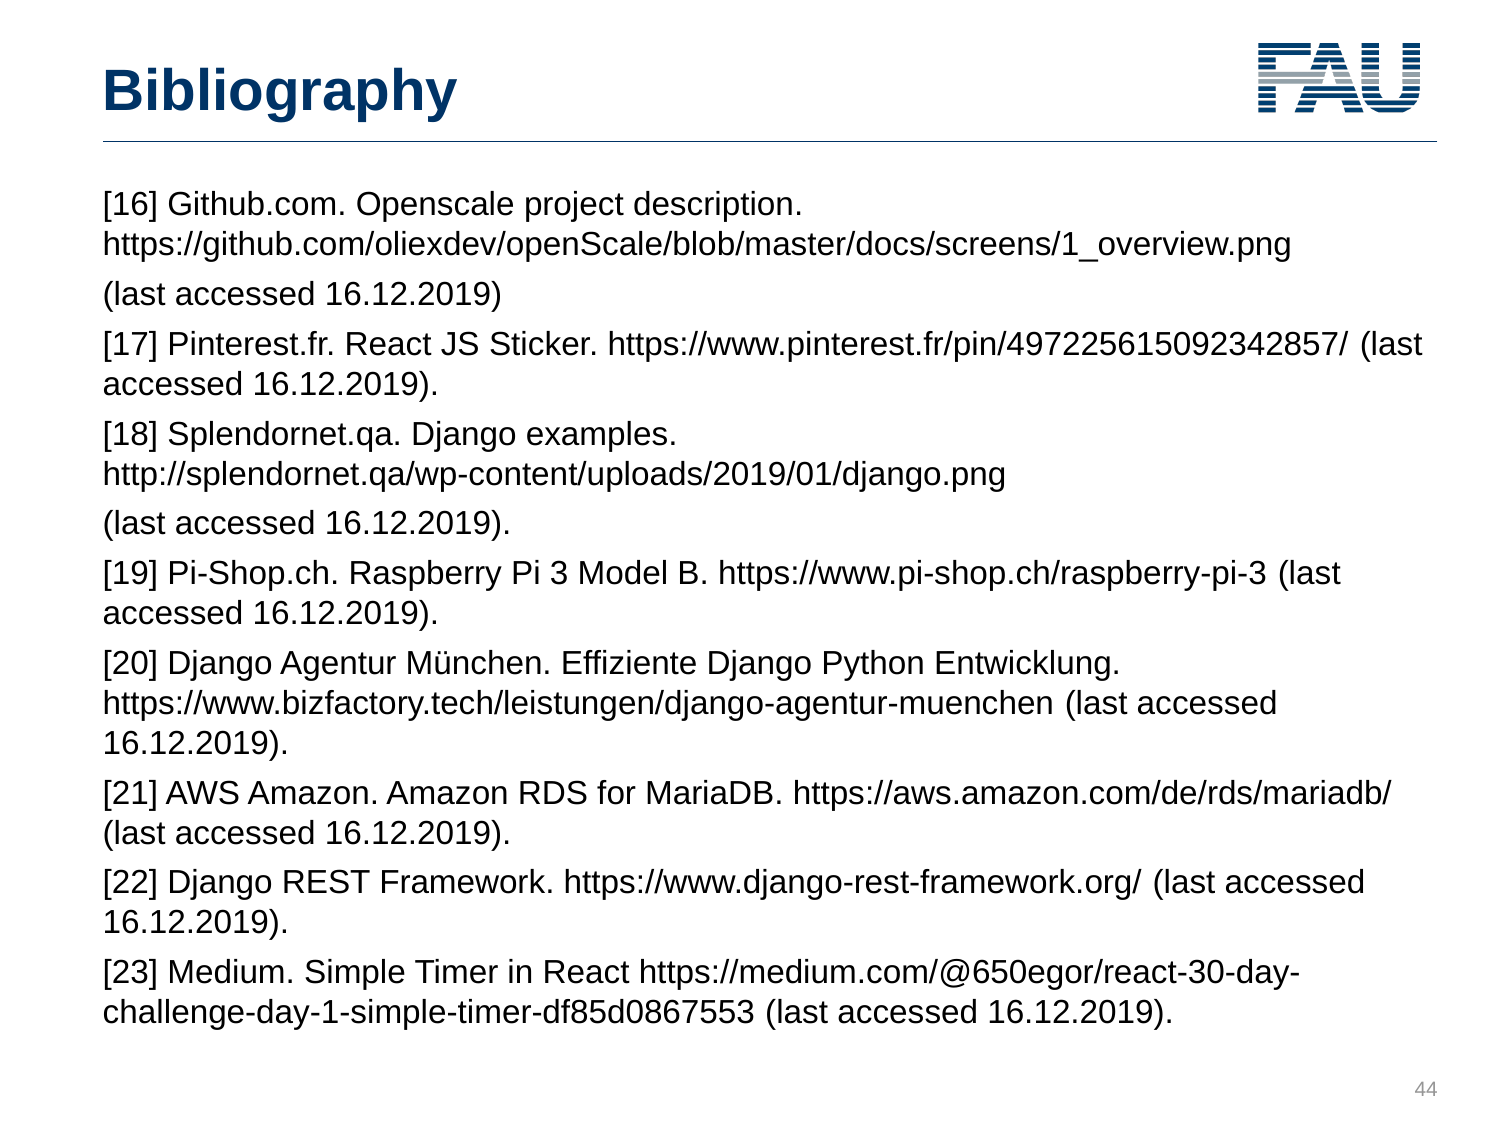

# Bibliography
[16] Github.com. Openscale project description. https://github.com/oliexdev/openScale/blob/master/docs/screens/1_overview.png
(last accessed 16.12.2019)
[17] Pinterest.fr. React JS Sticker. https://www.pinterest.fr/pin/497225615092342857/ (last accessed 16.12.2019).
[18] Splendornet.qa. Django examples. http://splendornet.qa/wp-content/uploads/2019/01/django.png
(last accessed 16.12.2019).
[19] Pi-Shop.ch. Raspberry Pi 3 Model B. https://www.pi-shop.ch/raspberry-pi-3 (last accessed 16.12.2019).
[20] Django Agentur München. Effiziente Django Python Entwicklung. https://www.bizfactory.tech/leistungen/django-agentur-muenchen (last accessed 16.12.2019).
[21] AWS Amazon. Amazon RDS for MariaDB. https://aws.amazon.com/de/rds/mariadb/ (last accessed 16.12.2019).
[22] Django REST Framework. https://www.django-rest-framework.org/ (last accessed 16.12.2019).
[23] Medium. Simple Timer in React https://medium.com/@650egor/react-30-day-challenge-day-1-simple-timer-df85d0867553 (last accessed 16.12.2019).

44